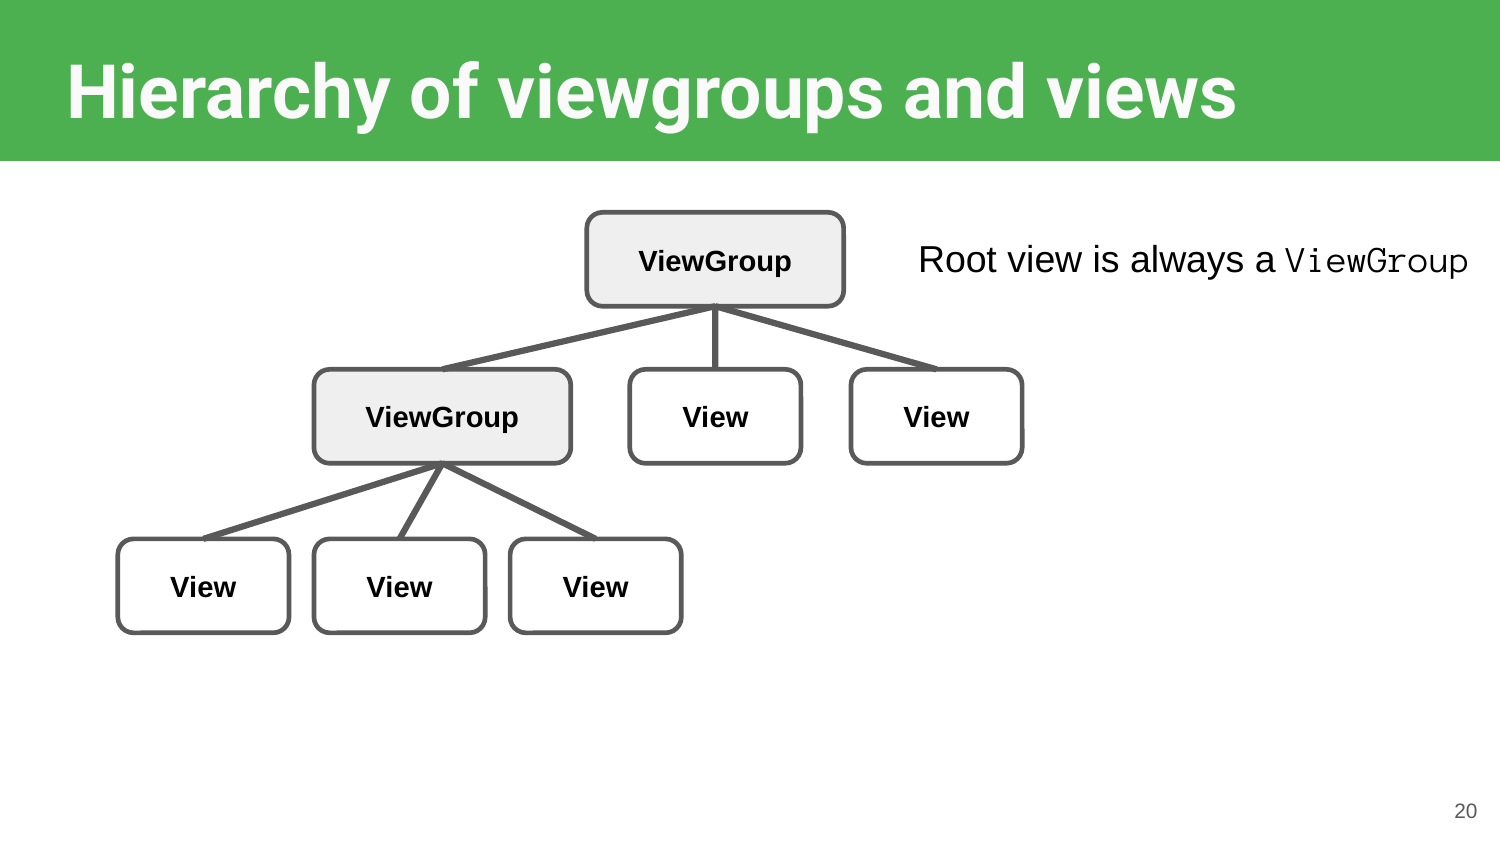

# Hierarchy of viewgroups and views
ViewGroup
Root view is always a ViewGroup
ViewGroup
View
View
View
View
View
20